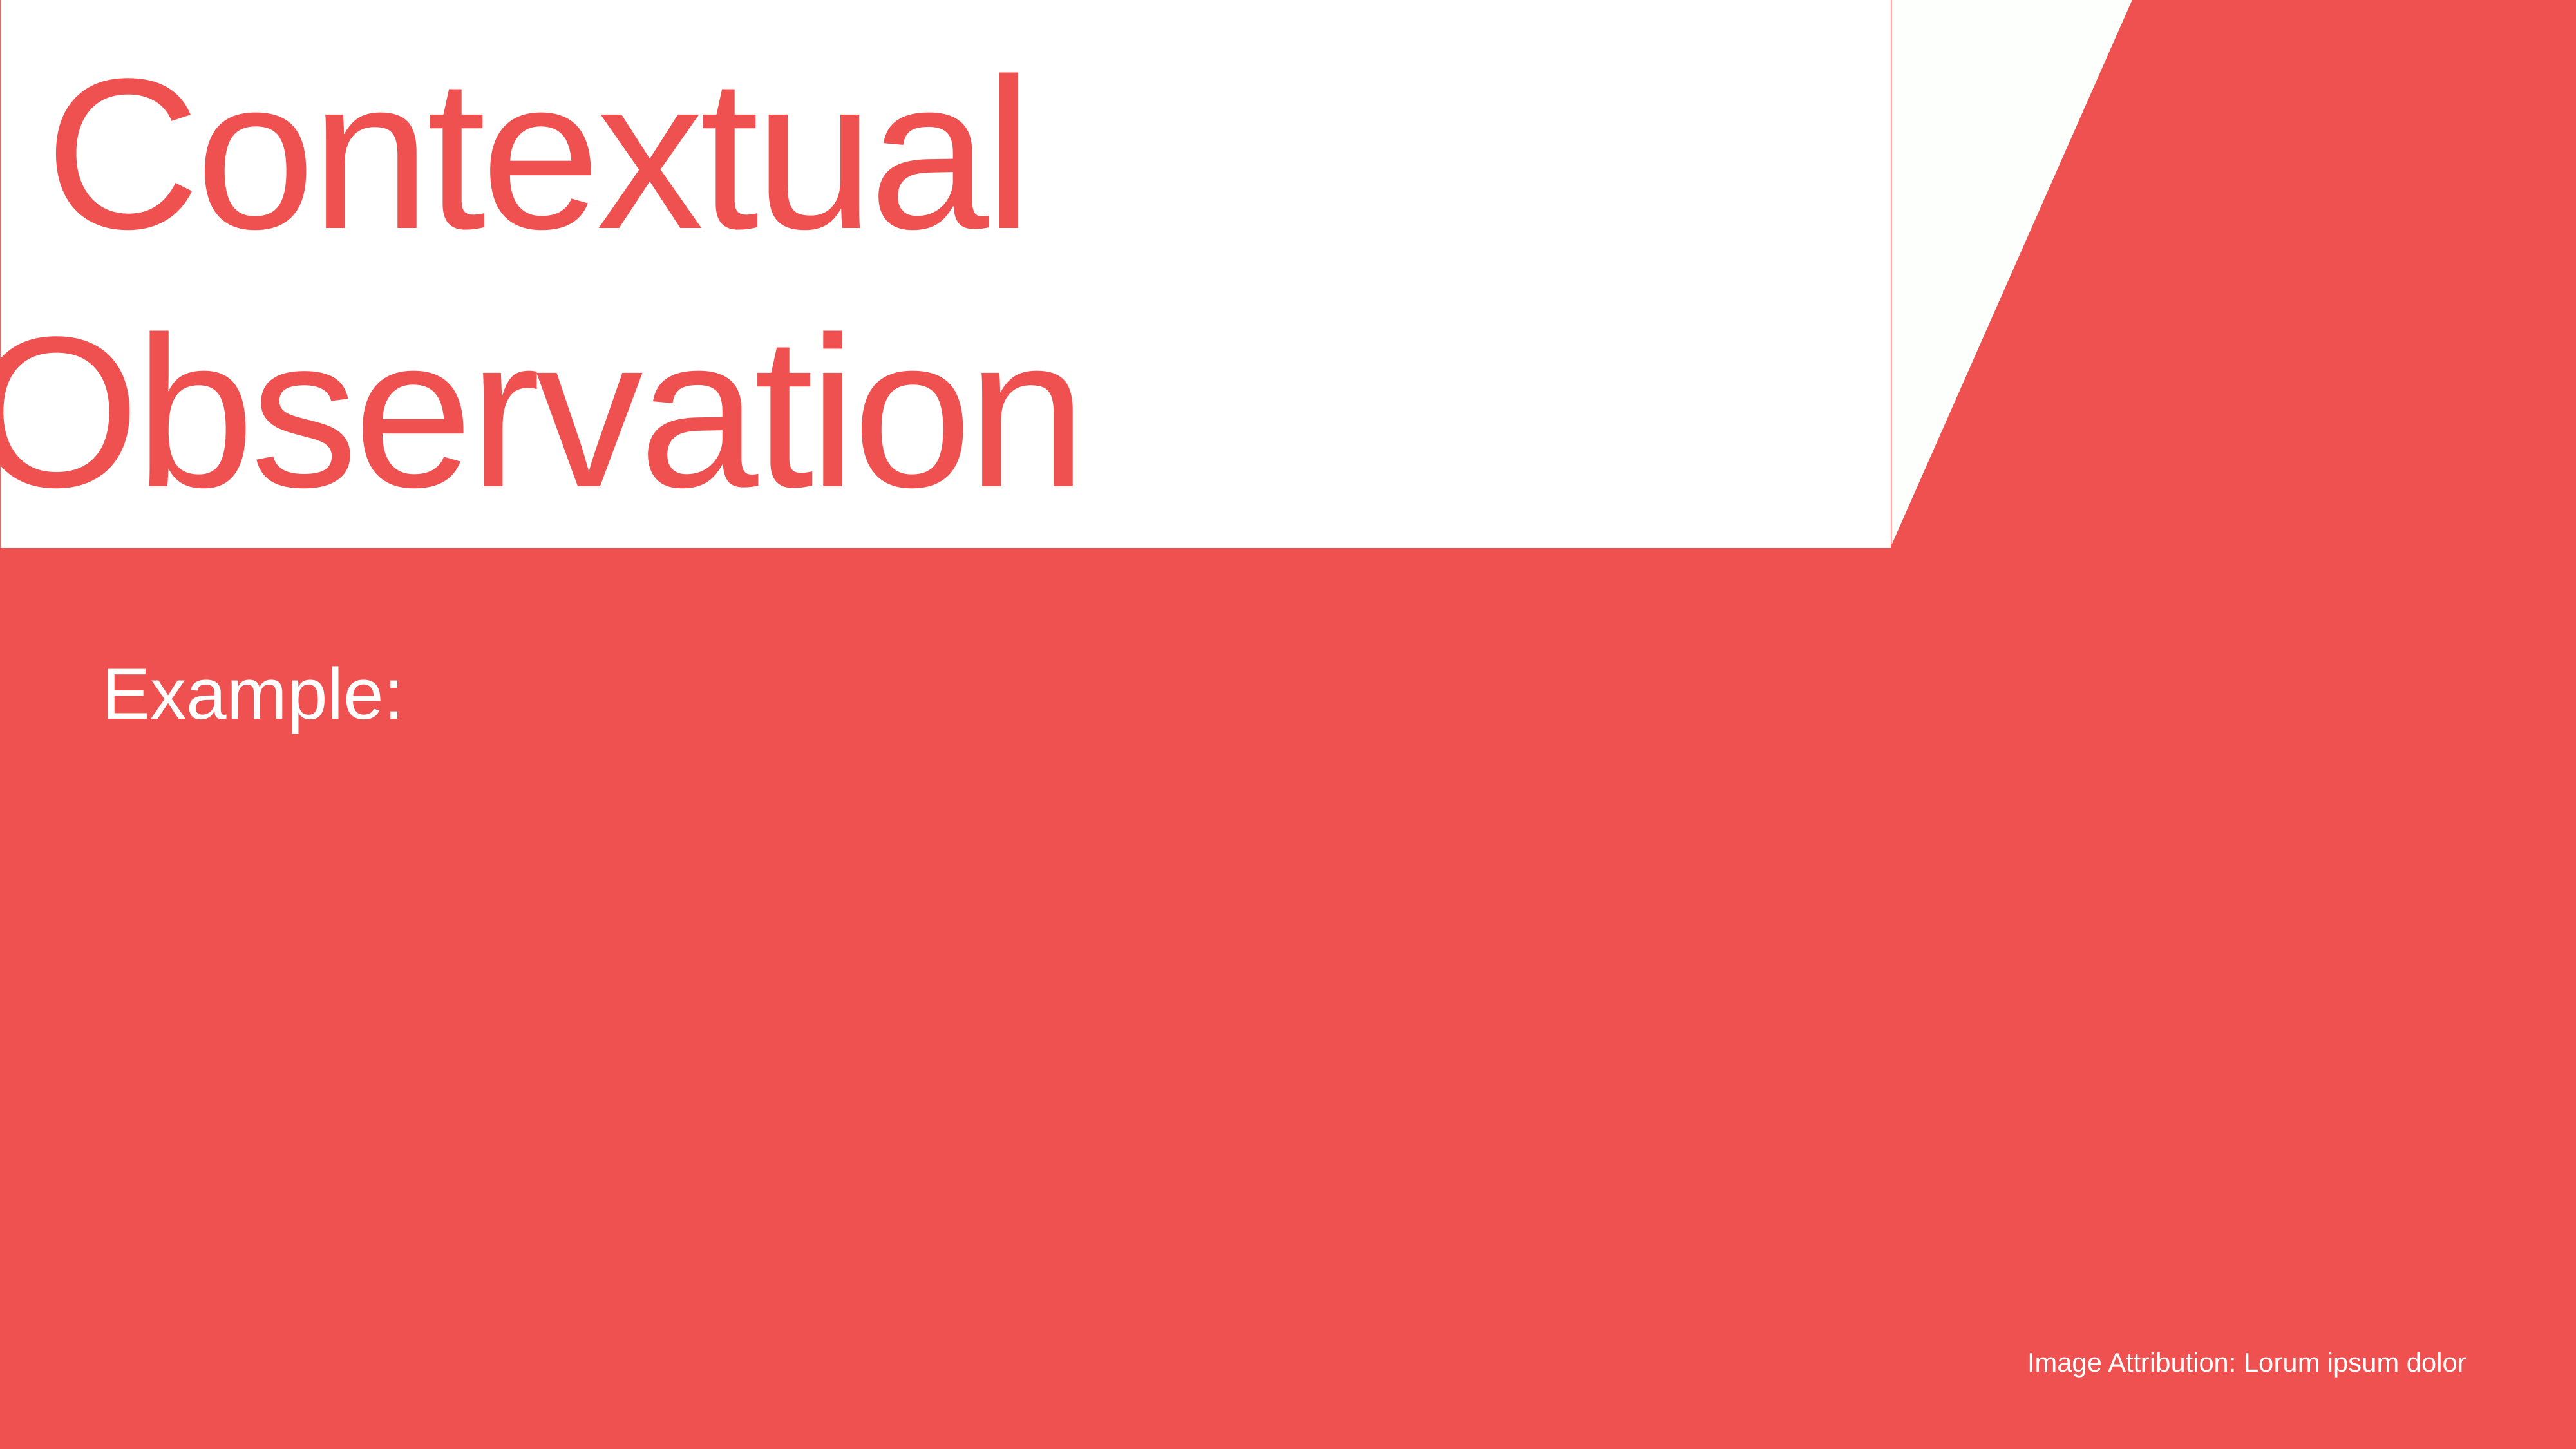

Contextual 	Observation

Image Attribution: Lorum ipsum dolor
Example: